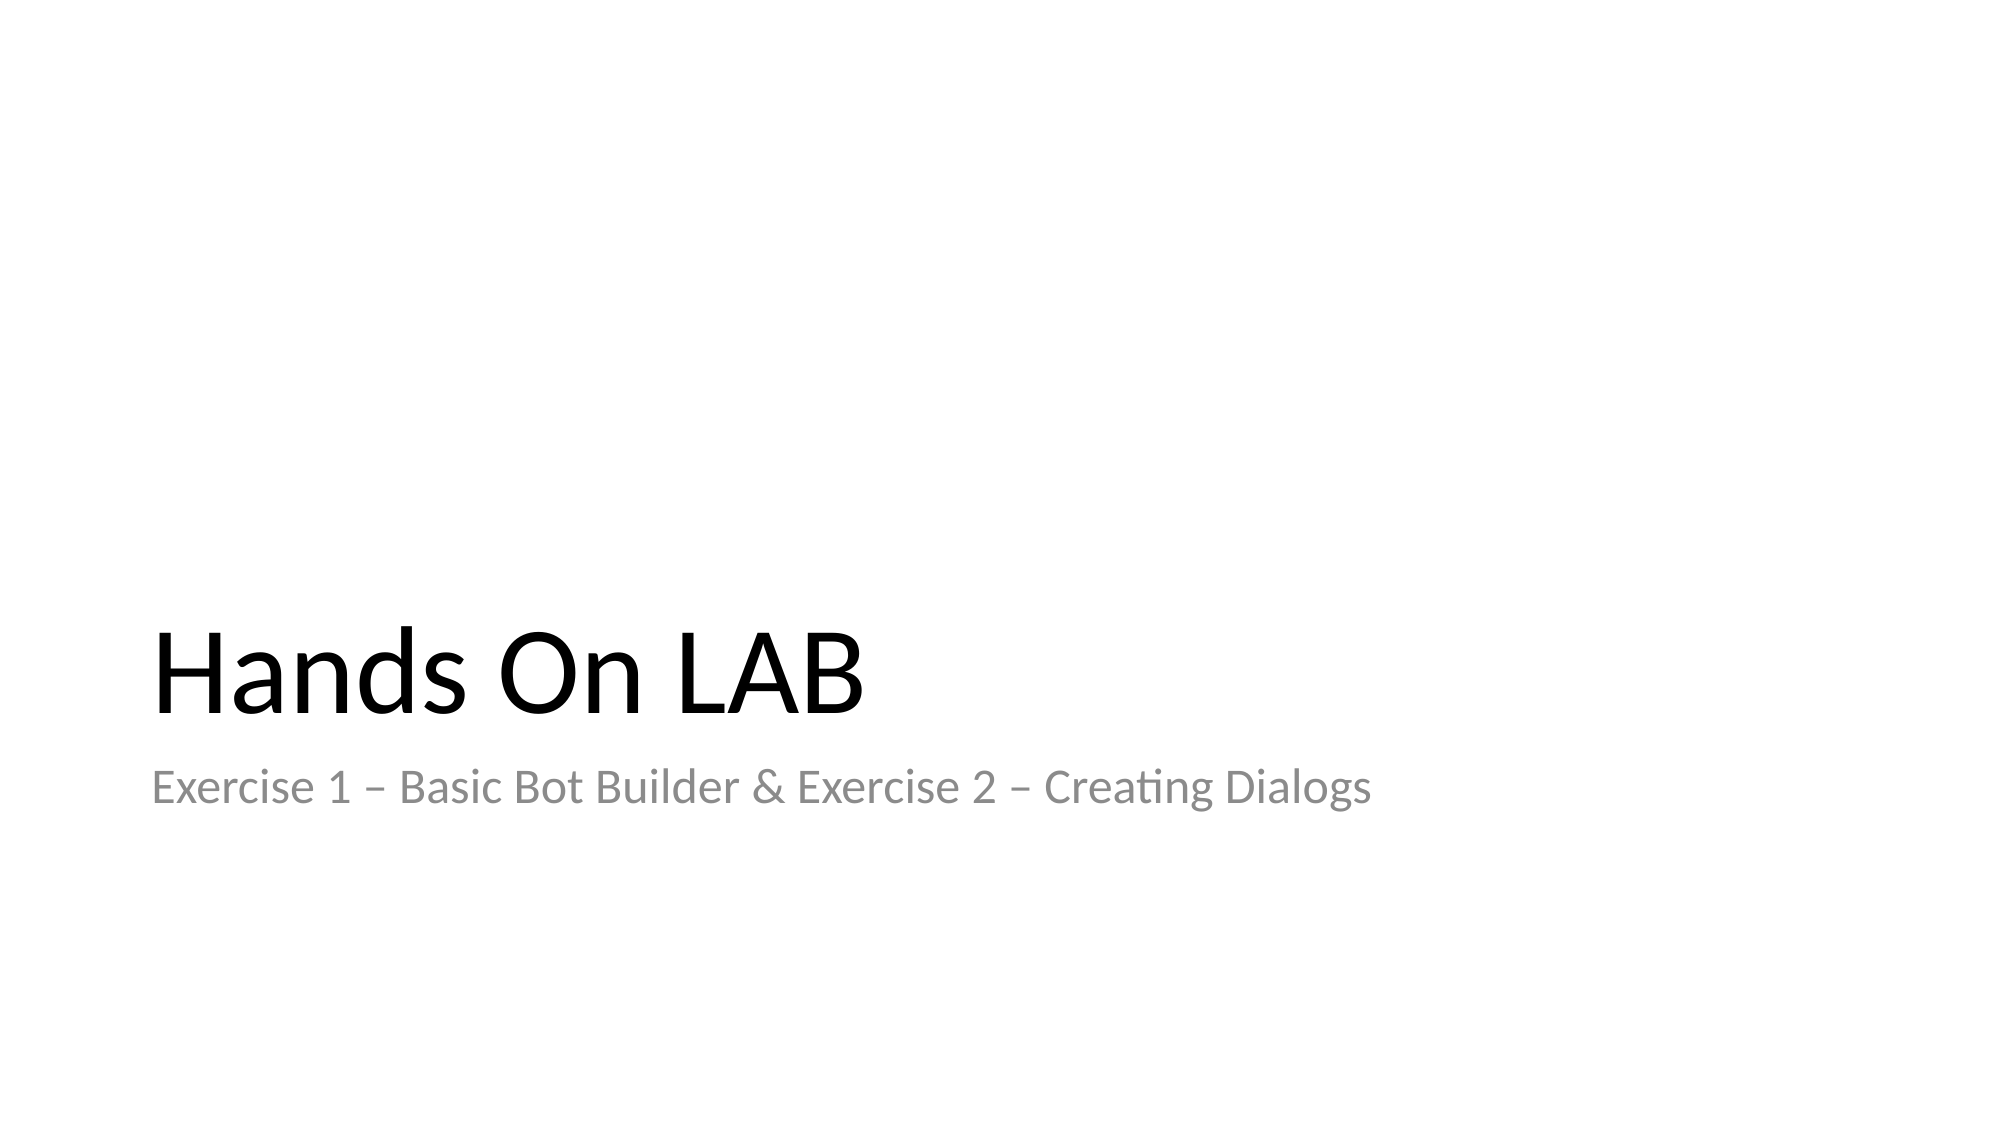

# Hands On LAB
Exercise 1 – Basic Bot Builder & Exercise 2 – Creating Dialogs